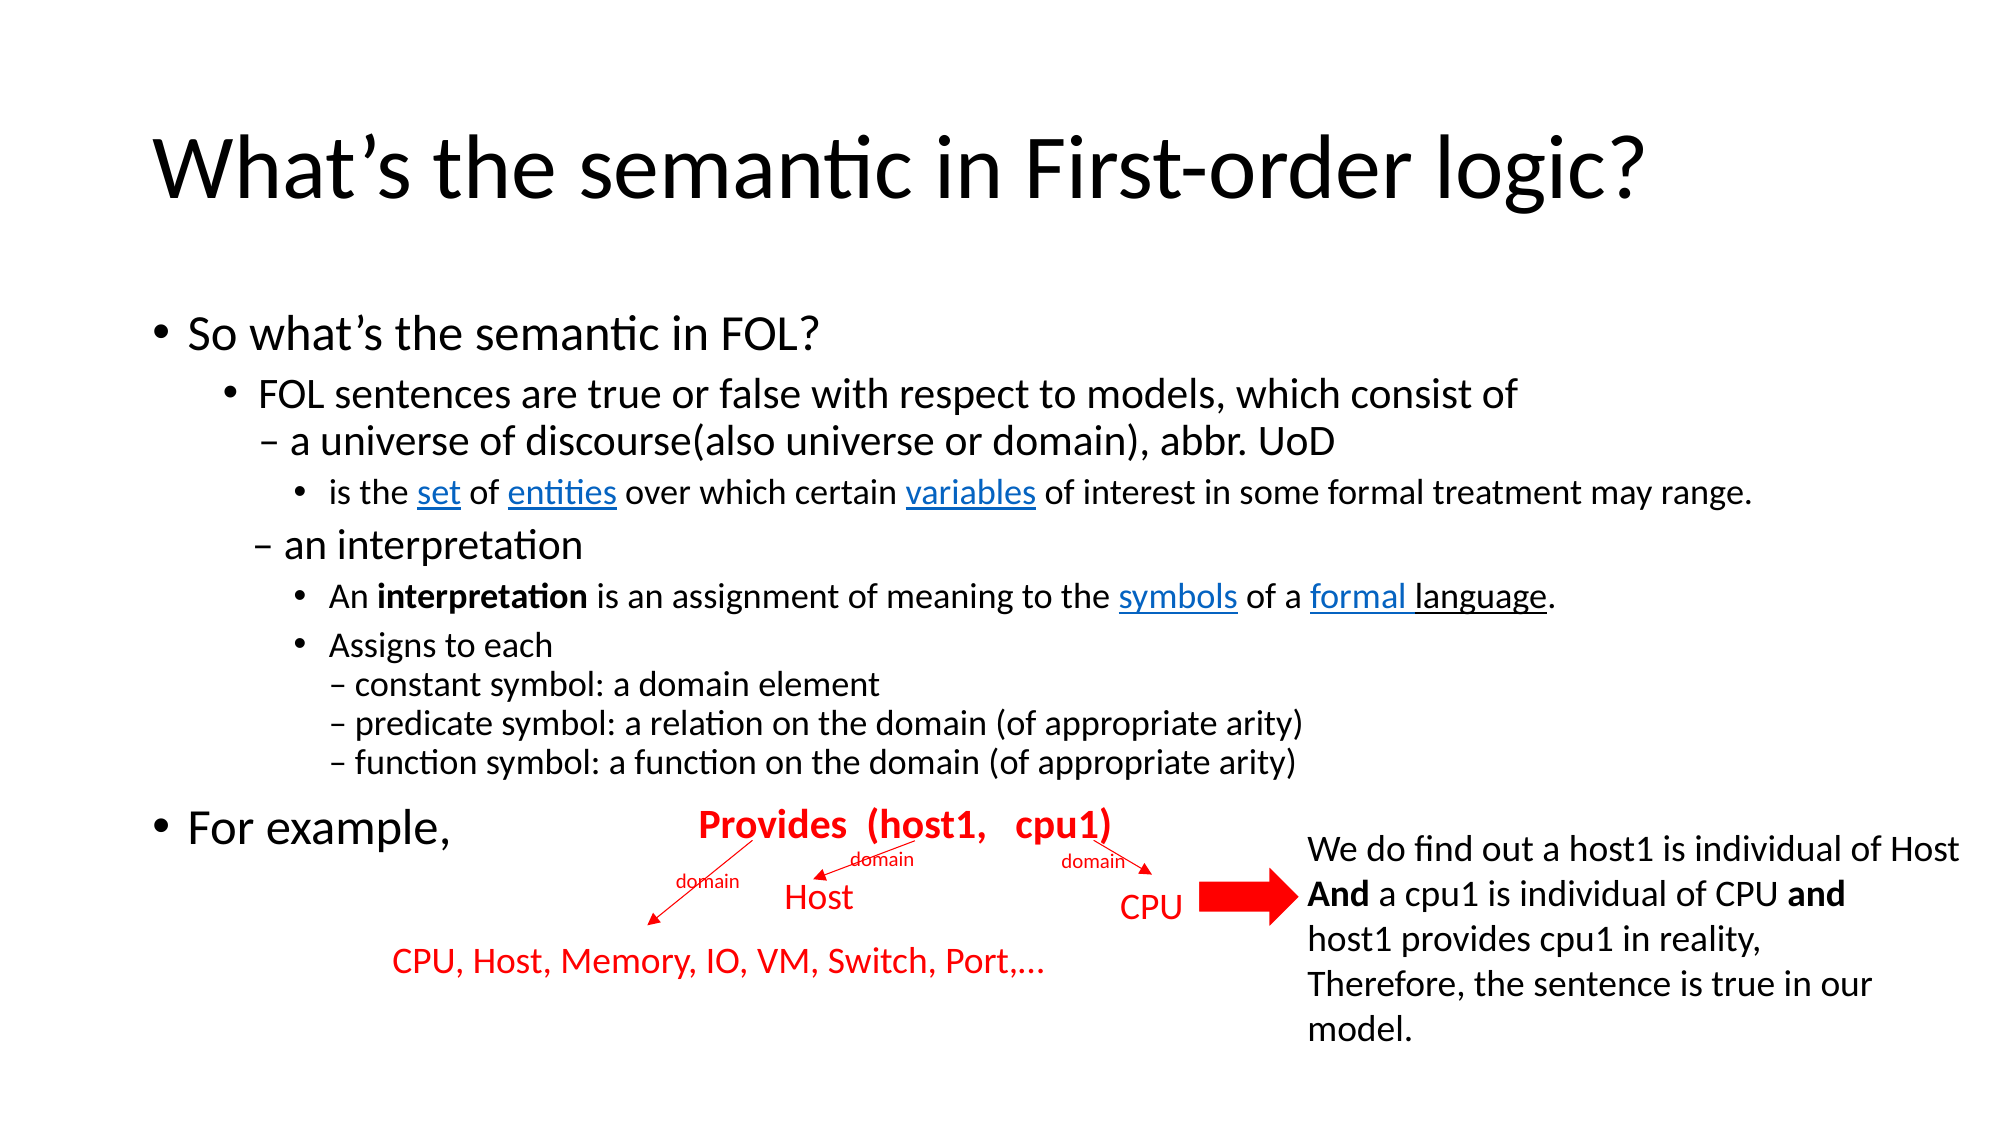

# What’s the semantic in First-order logic?
So what’s the semantic in FOL?
FOL sentences are true or false with respect to models, which consist of
– a universe of discourse(also universe or domain), abbr. UoD
is the set of entities over which certain variables of interest in some formal treatment may range.
   – an interpretation
An interpretation is an assignment of meaning to the symbols of a formal language.
Assigns to each
– constant symbol: a domain element
– predicate symbol: a relation on the domain (of appropriate arity)
– function symbol: a function on the domain (of appropriate arity)
For example,

Provides  (host1,   cpu1)
We do find out a host1 is individual of Host
And a cpu1 is individual of CPU and
host1 provides cpu1 in reality,
Therefore, the sentence is true in our model.
domain
domain
domain
Host

CPU
CPU, Host, Memory, IO, VM, Switch, Port,…